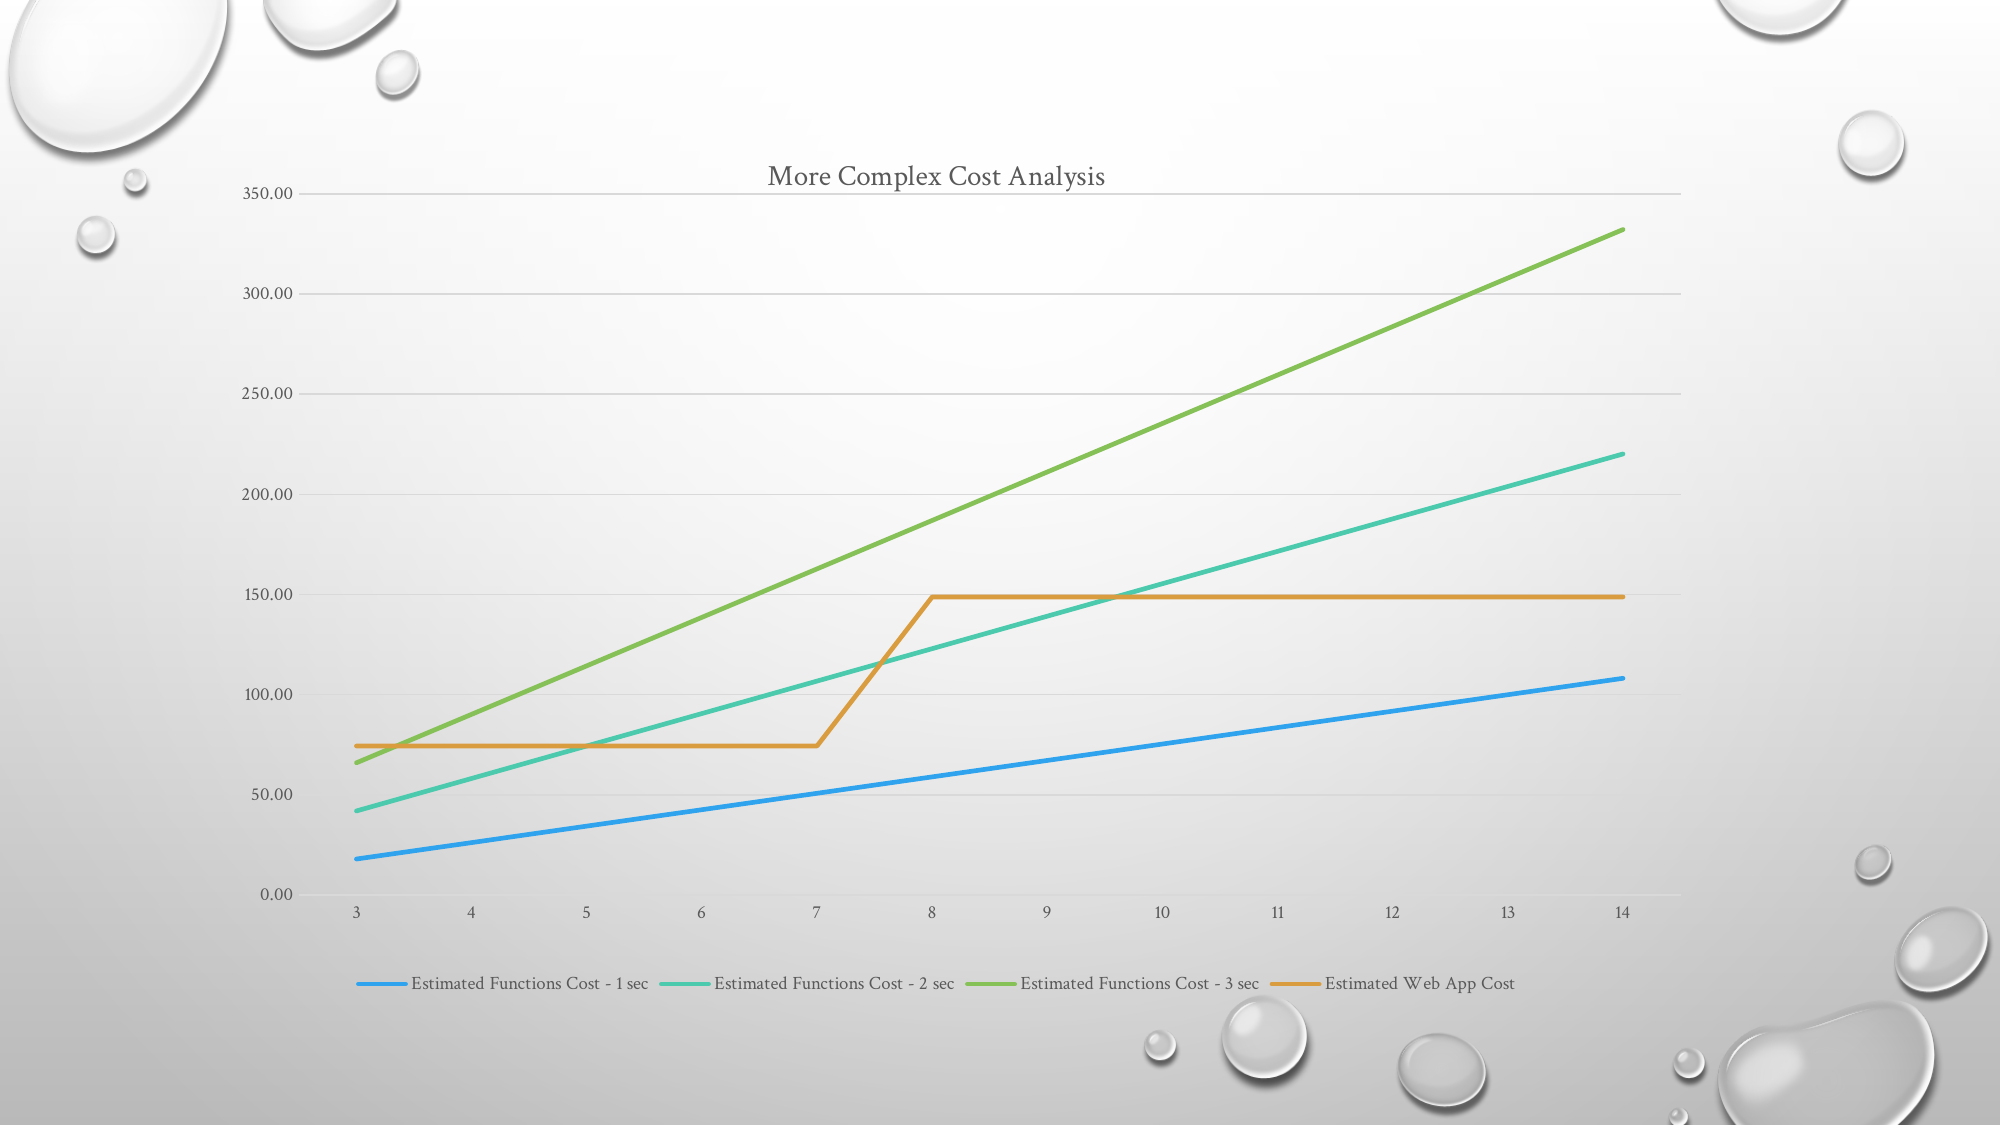

### Chart: More Complex Cost Analysis

| Category | Estimated Functions Cost - 1 sec | Estimated Functions Cost - 2 sec | Estimated Functions Cost - 3 sec | Estimated Web App Cost |
|---|---|---|---|---|
| 3 | 17.999999999999996 | 42.0 | 66.0 | 74.4 |
| 4 | 26.2 | 58.199999999999996 | 90.19999999999999 | 74.4 |
| 5 | 34.4 | 74.39999999999999 | 114.39999999999999 | 74.4 |
| 6 | 42.6 | 90.6 | 138.6 | 74.4 |
| 7 | 50.8 | 106.8 | 162.79999999999998 | 74.4 |
| 8 | 58.99999999999999 | 123.0 | 187.0 | 148.8 |
| 9 | 67.19999999999999 | 139.2 | 211.2 | 148.8 |
| 10 | 75.39999999999999 | 155.4 | 235.4 | 148.8 |
| 11 | 83.6 | 171.6 | 259.59999999999997 | 148.8 |
| 12 | 91.8 | 187.79999999999998 | 283.79999999999995 | 148.8 |
| 13 | 100.0 | 204.0 | 307.99999999999994 | 148.8 |
| 14 | 108.19999999999999 | 220.2 | 332.2 | 148.8 |